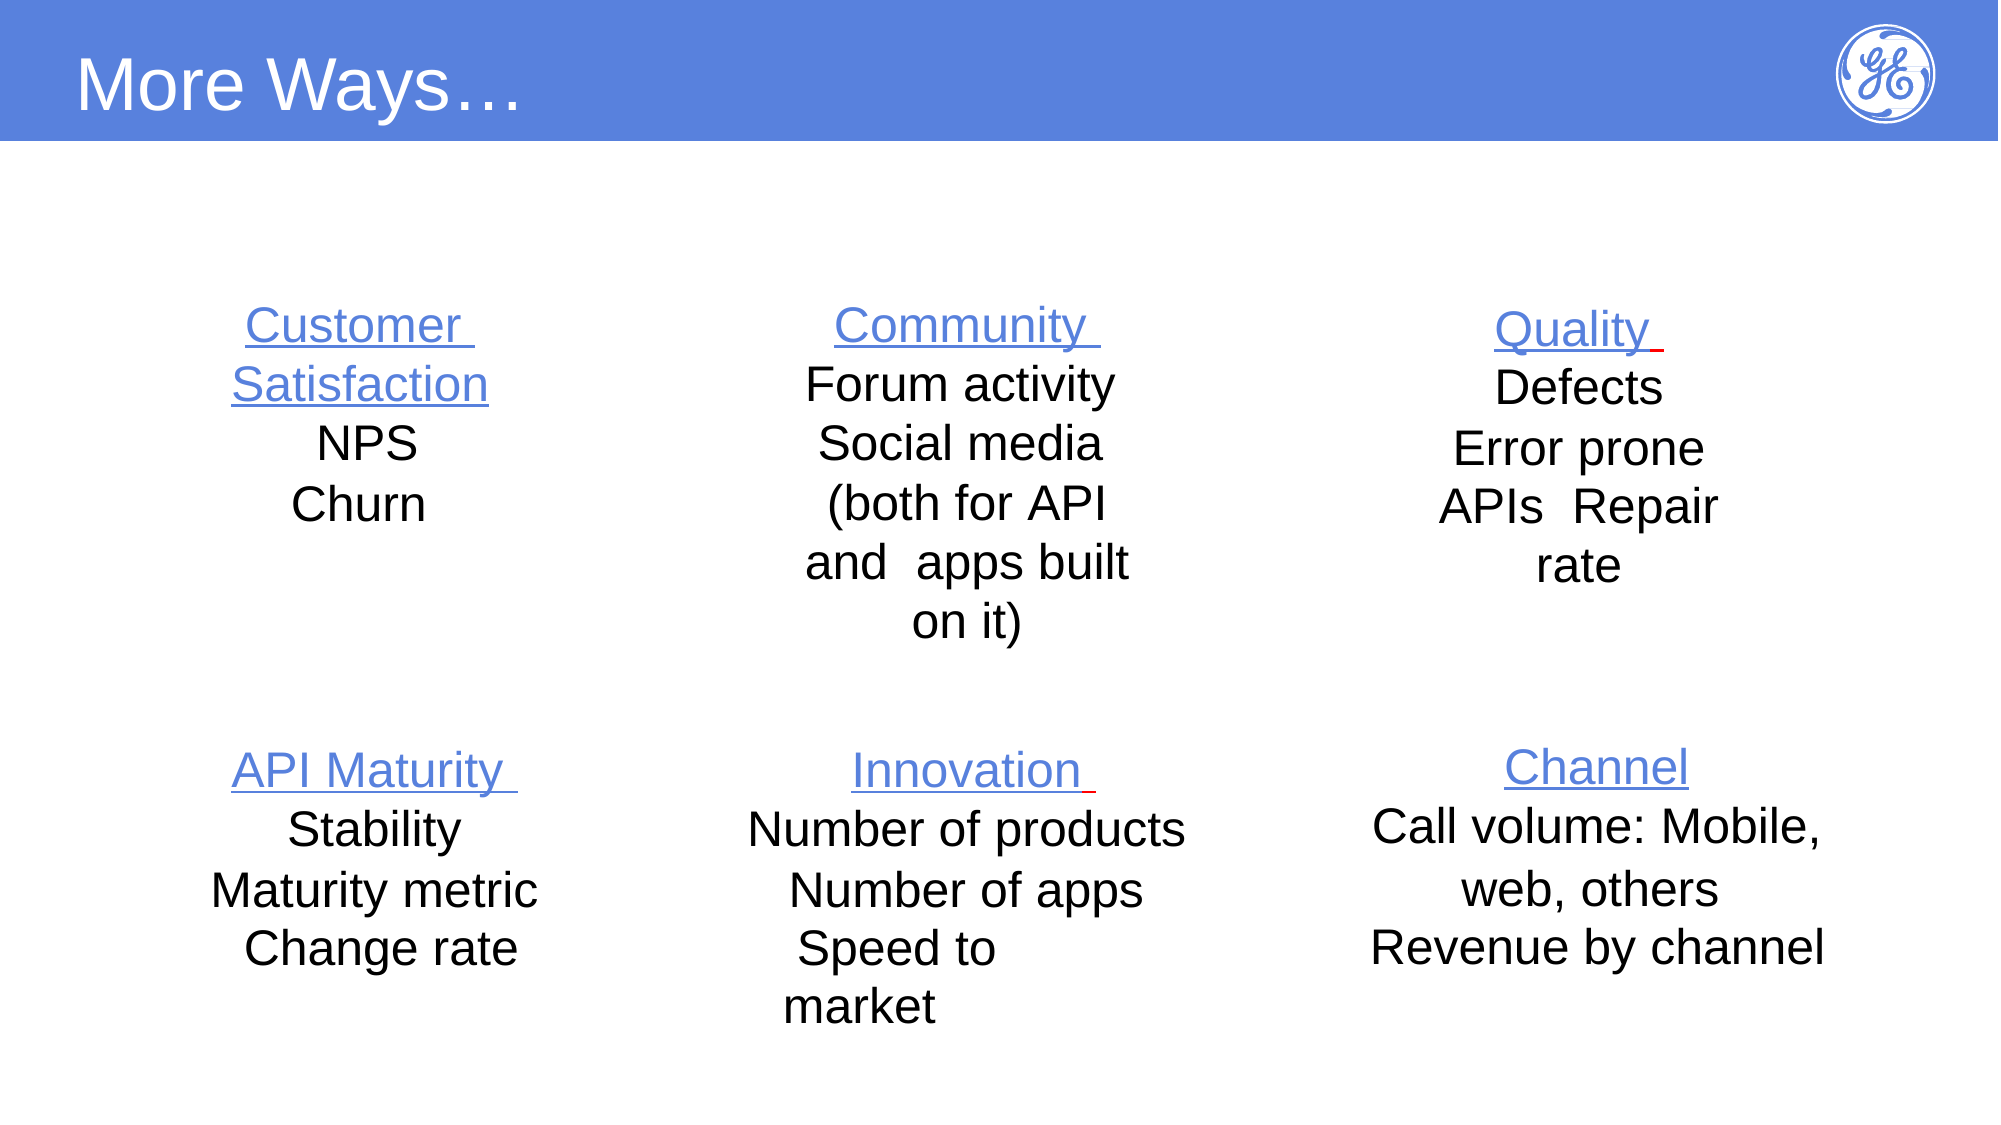

More Ways…
Customer  Satisfaction  NPS
Churn
Community  Forum activity  Social media  (both for API and  apps built on it)
Quality  Defects
Error prone APIs  Repair rate
Channel
Call volume: Mobile,
web, others  Revenue by channel
API Maturity  Stability
Maturity metric  Change rate
Innovation  Number of products
Number of apps  Speed to market